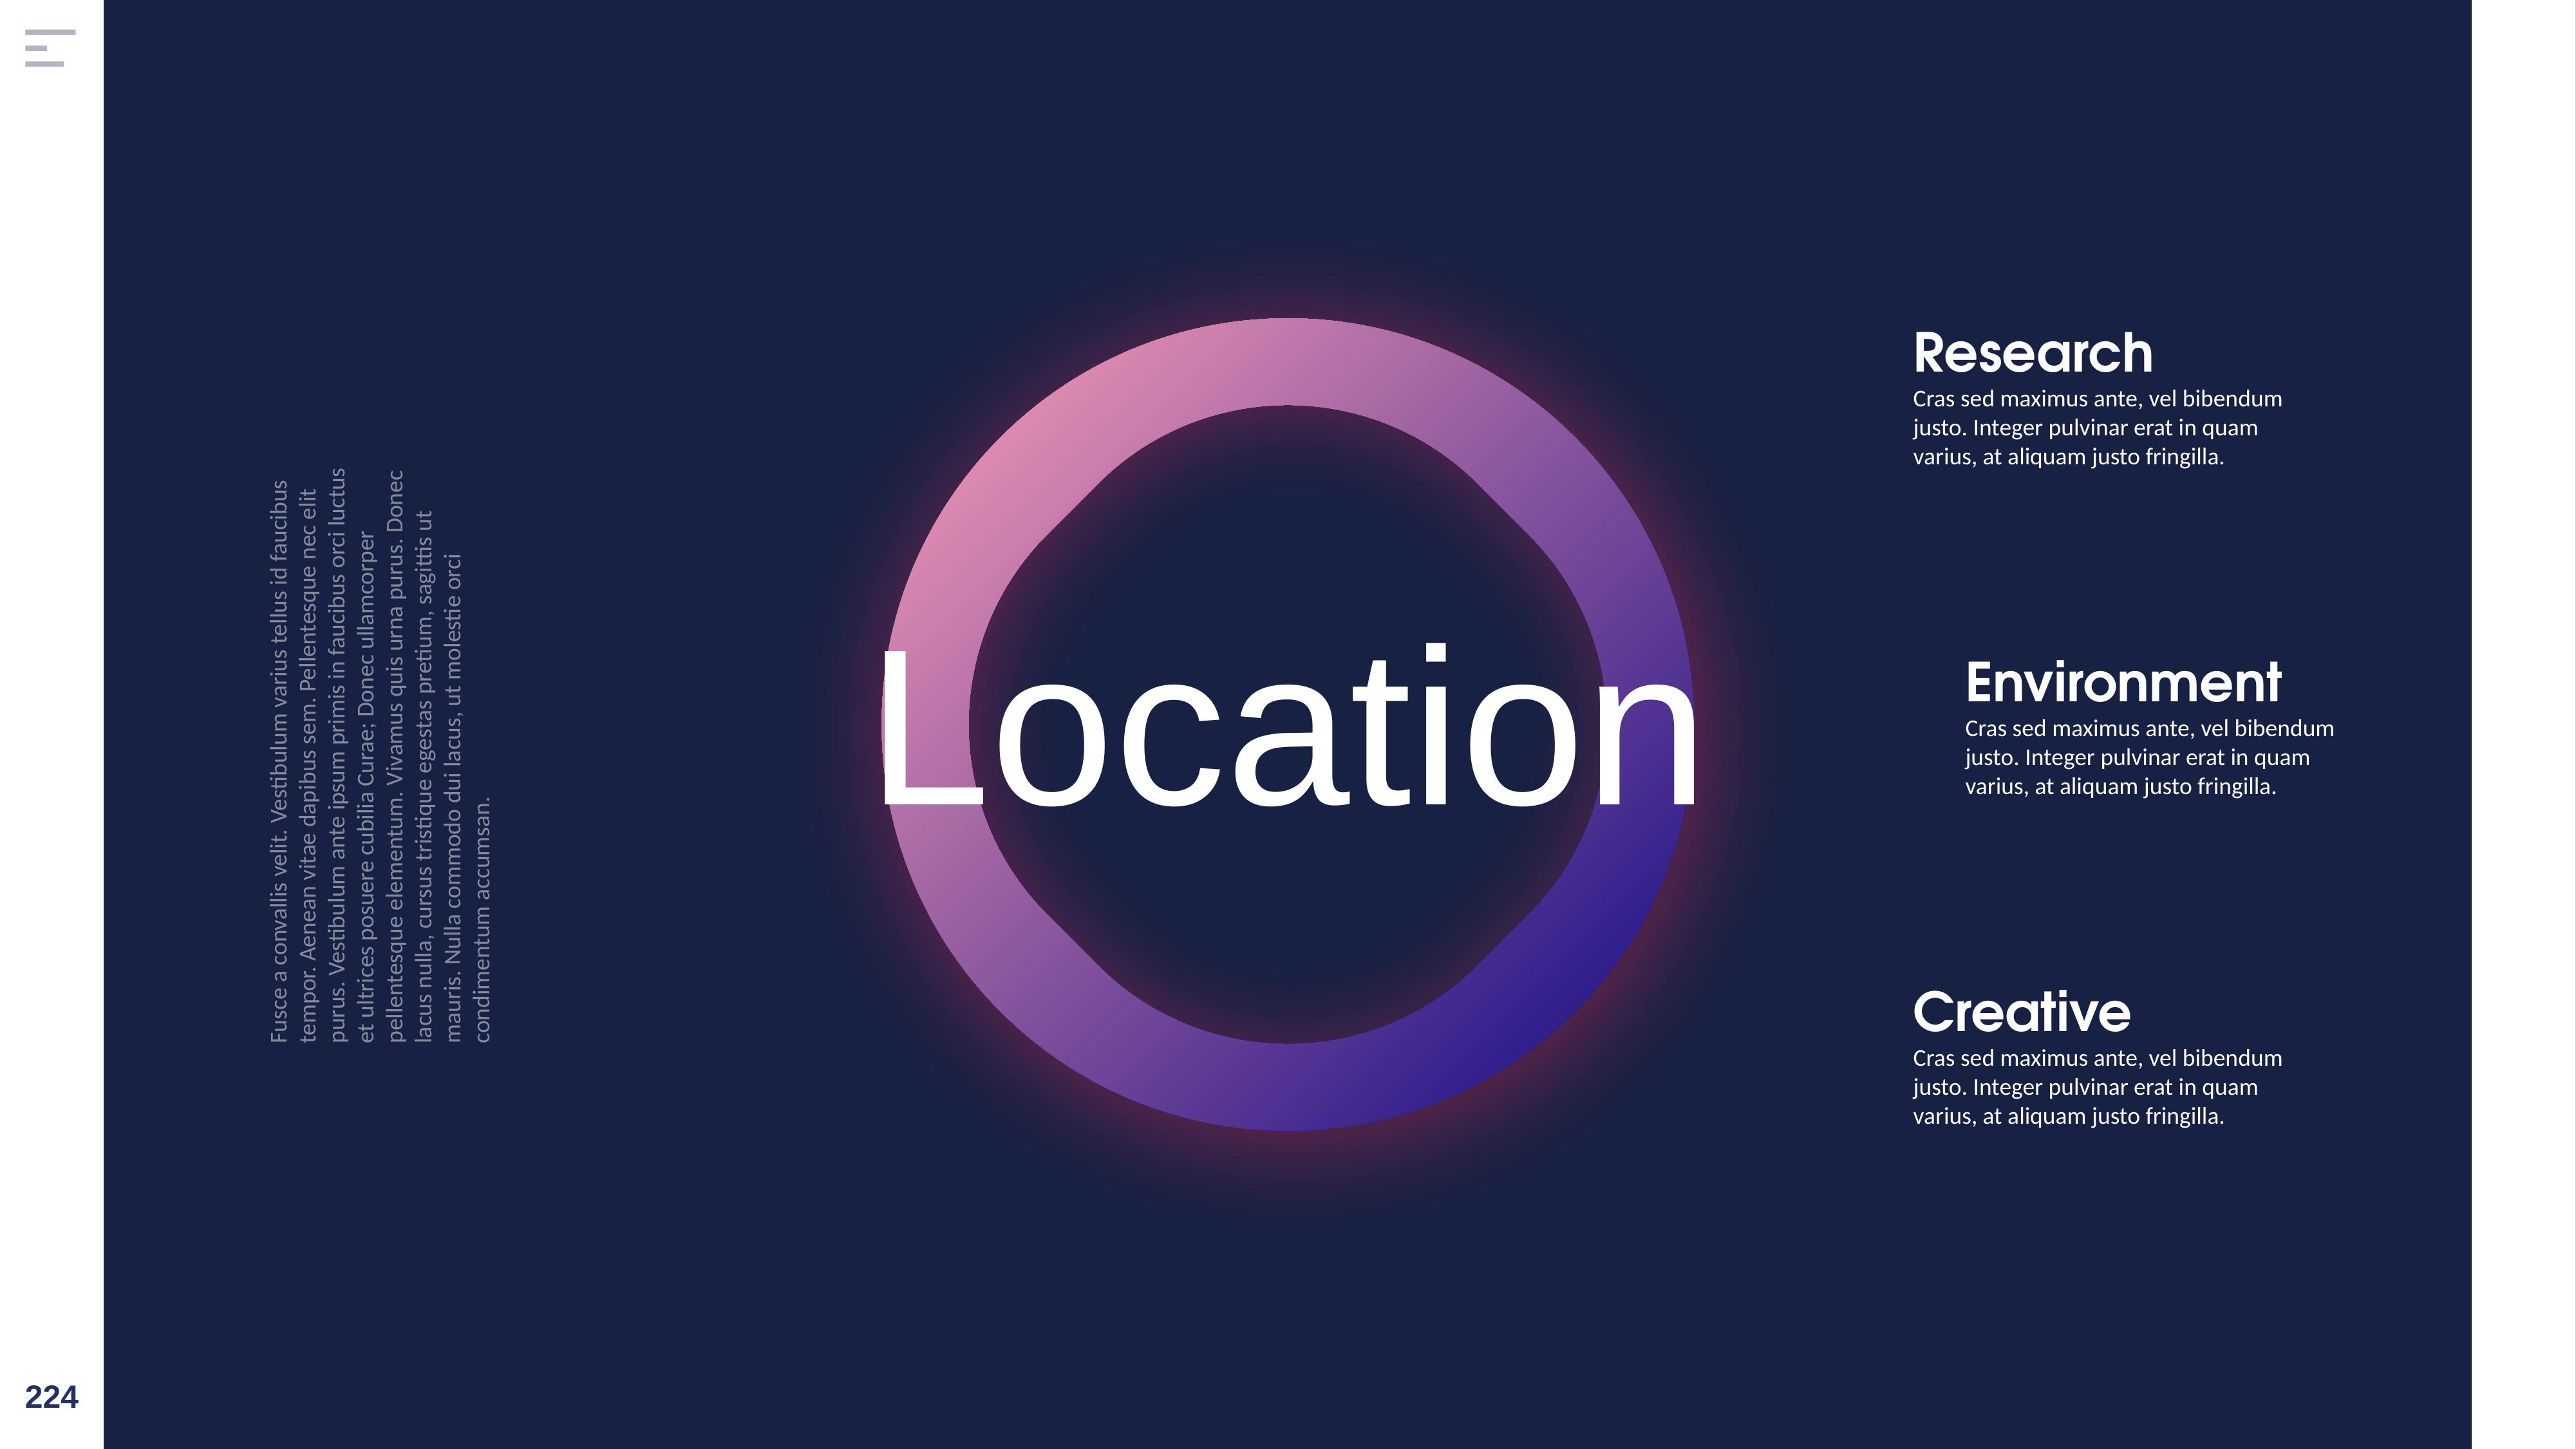

Research
Cras sed maximus ante, vel bibendum justo. Integer pulvinar erat in quam varius, at aliquam justo fringilla.

Location
Fusce a convallis velit. Vestibulum varius tellus id faucibus tempor. Aenean vitae dapibus sem. Pellentesque nec elit purus. Vestibulum ante ipsum primis in faucibus orci luctus et ultrices posuere cubilia Curae; Donec ullamcorper pellentesque elementum. Vivamus quis urna purus. Donec lacus nulla, cursus tristique egestas pretium, sagittis ut mauris. Nulla commodo dui lacus, ut molestie orci condimentum accumsan.
Environment
Cras sed maximus ante, vel bibendum justo. Integer pulvinar erat in quam varius, at aliquam justo fringilla.
Facebook Twitter Linkedin
ALL RIGHT RESERVED © 20008-2020.
Privacy Policy protected
Creative
Cras sed maximus ante, vel bibendum justo. Integer pulvinar erat in quam varius, at aliquam justo fringilla.